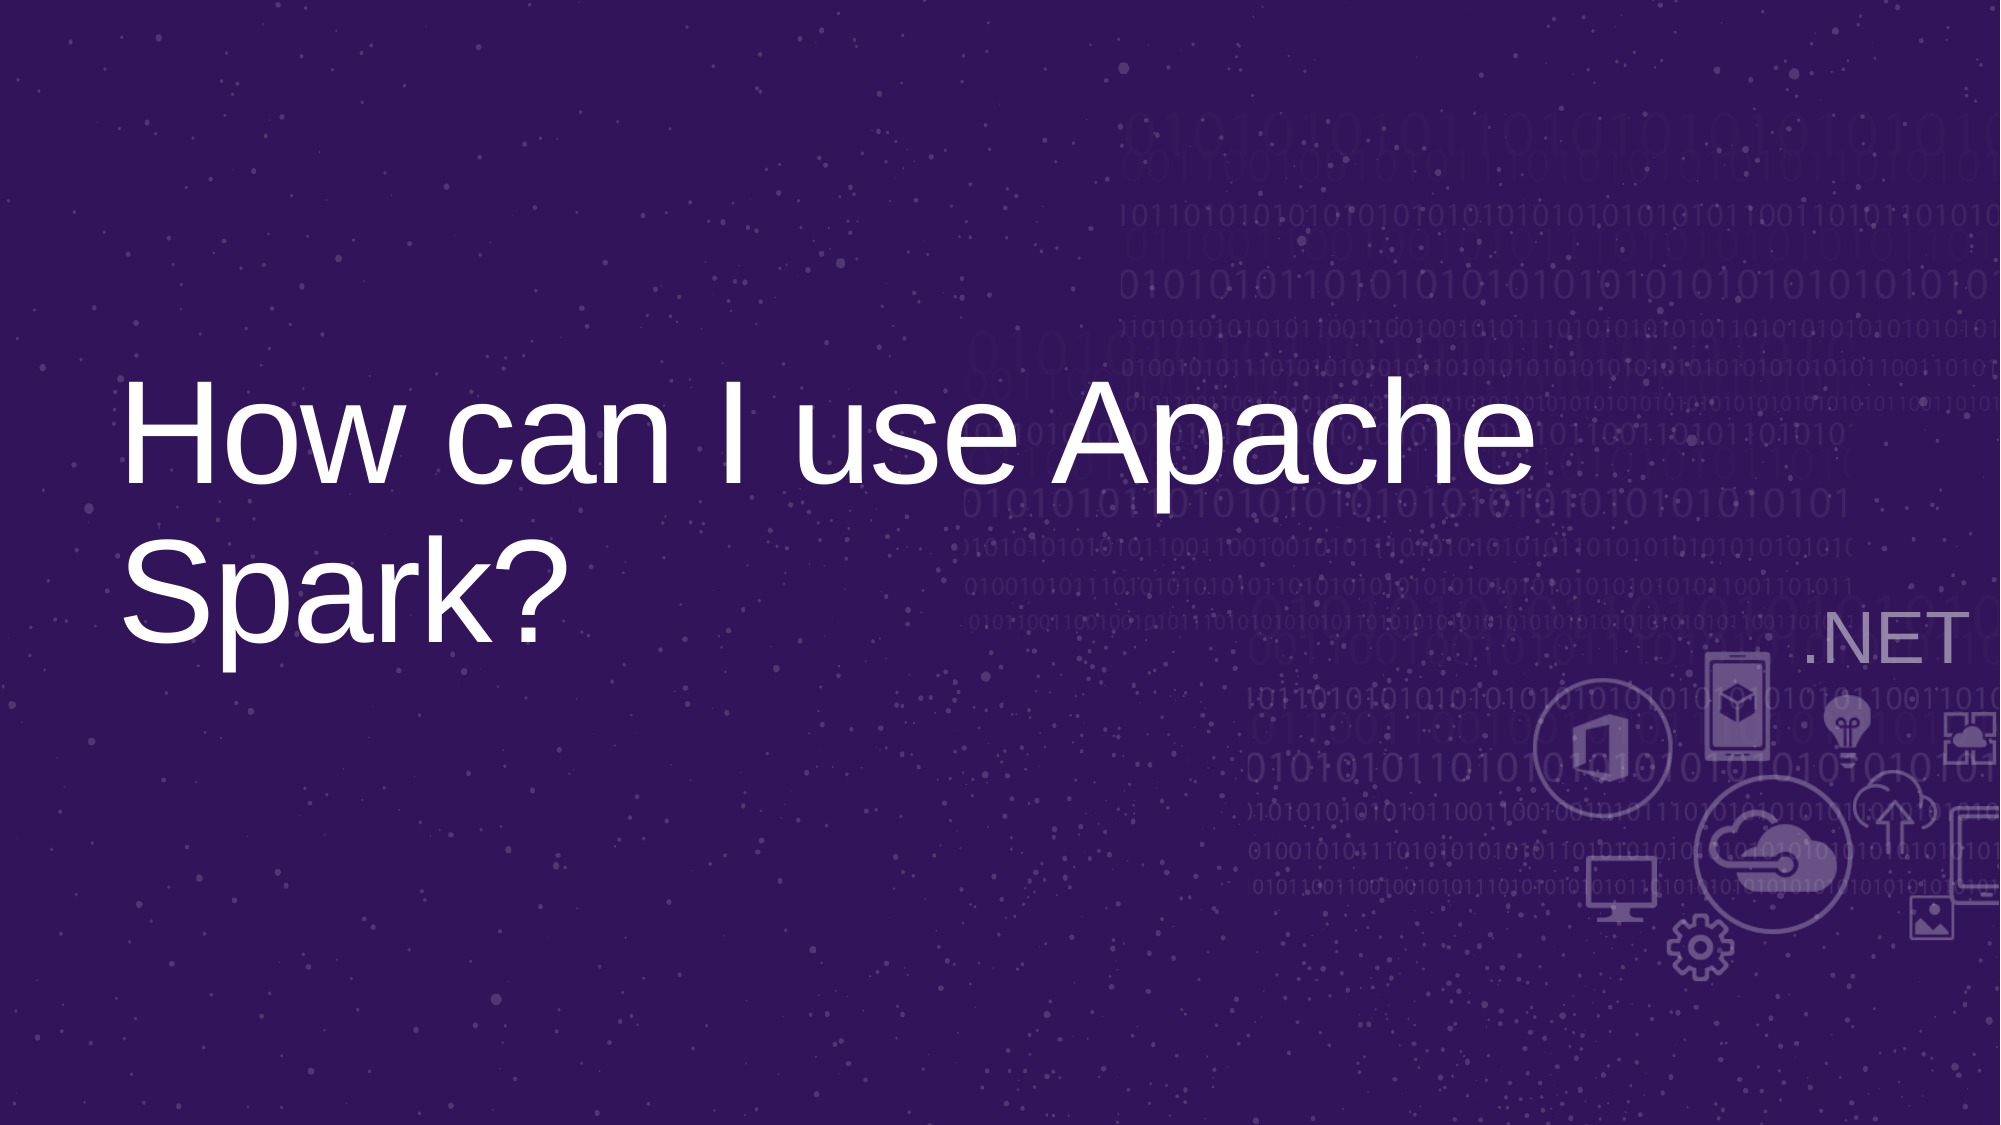

# How can I use Apache Spark?